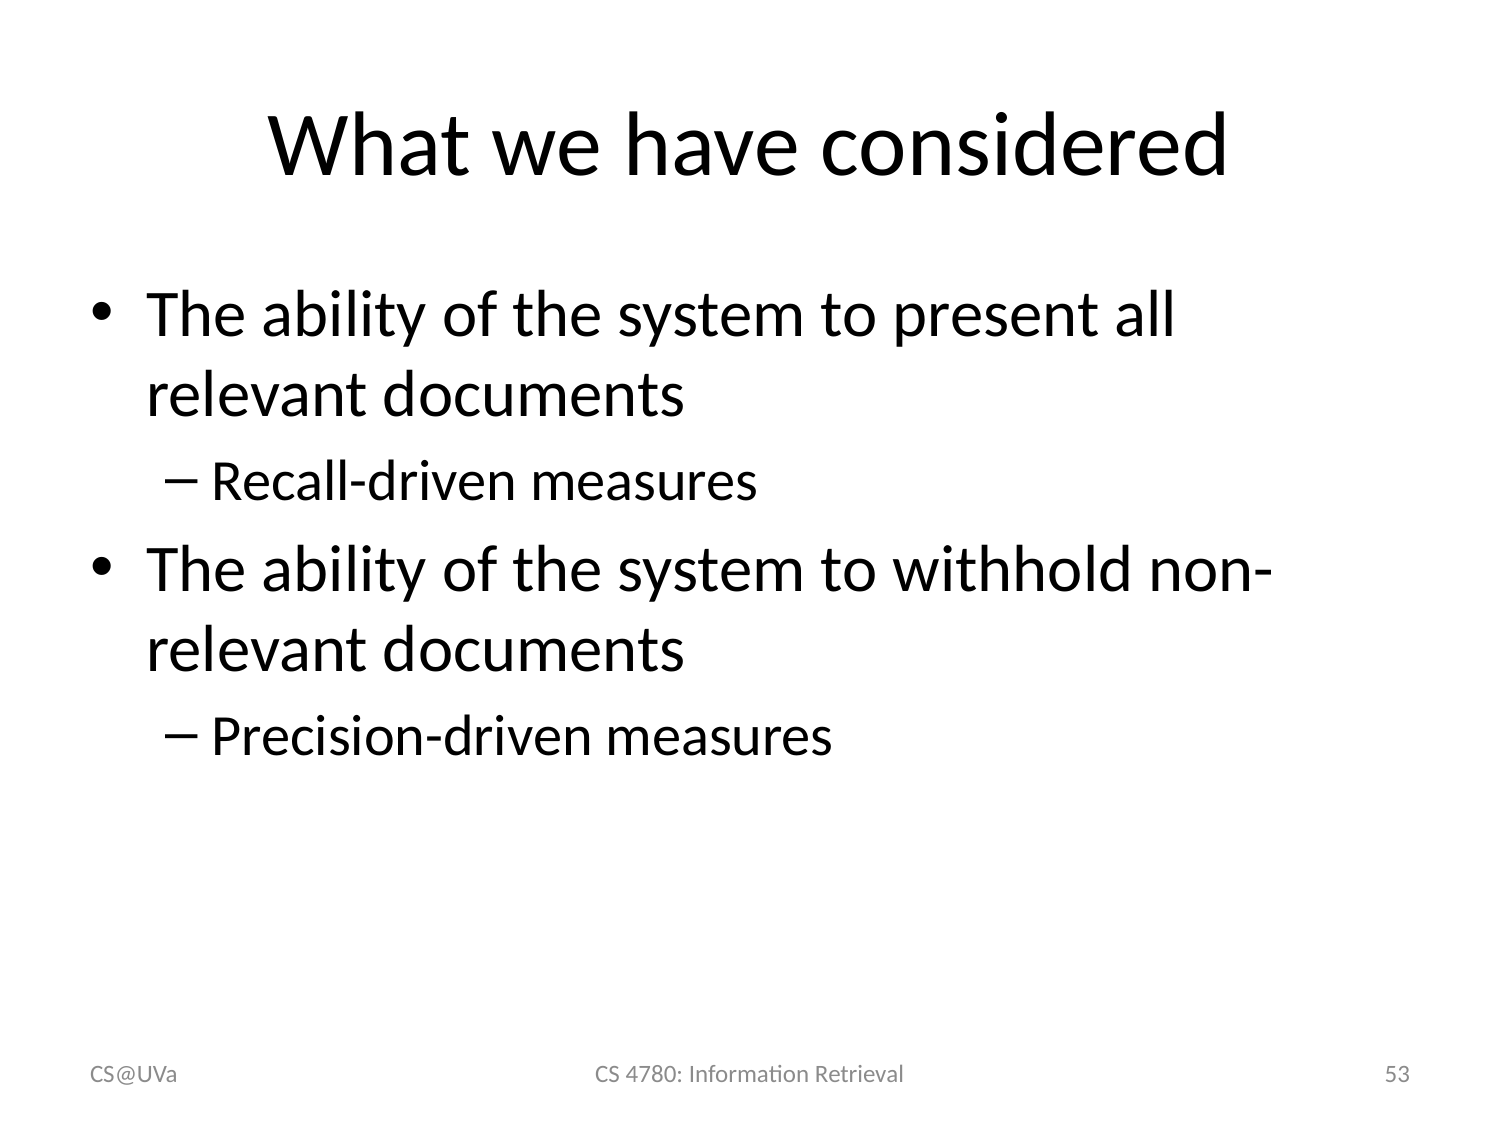

# What we have considered
The ability of the system to present all relevant documents
Recall-driven measures
The ability of the system to withhold non-relevant documents
Precision-driven measures
CS@UVa
CS 4780: Information Retrieval
53